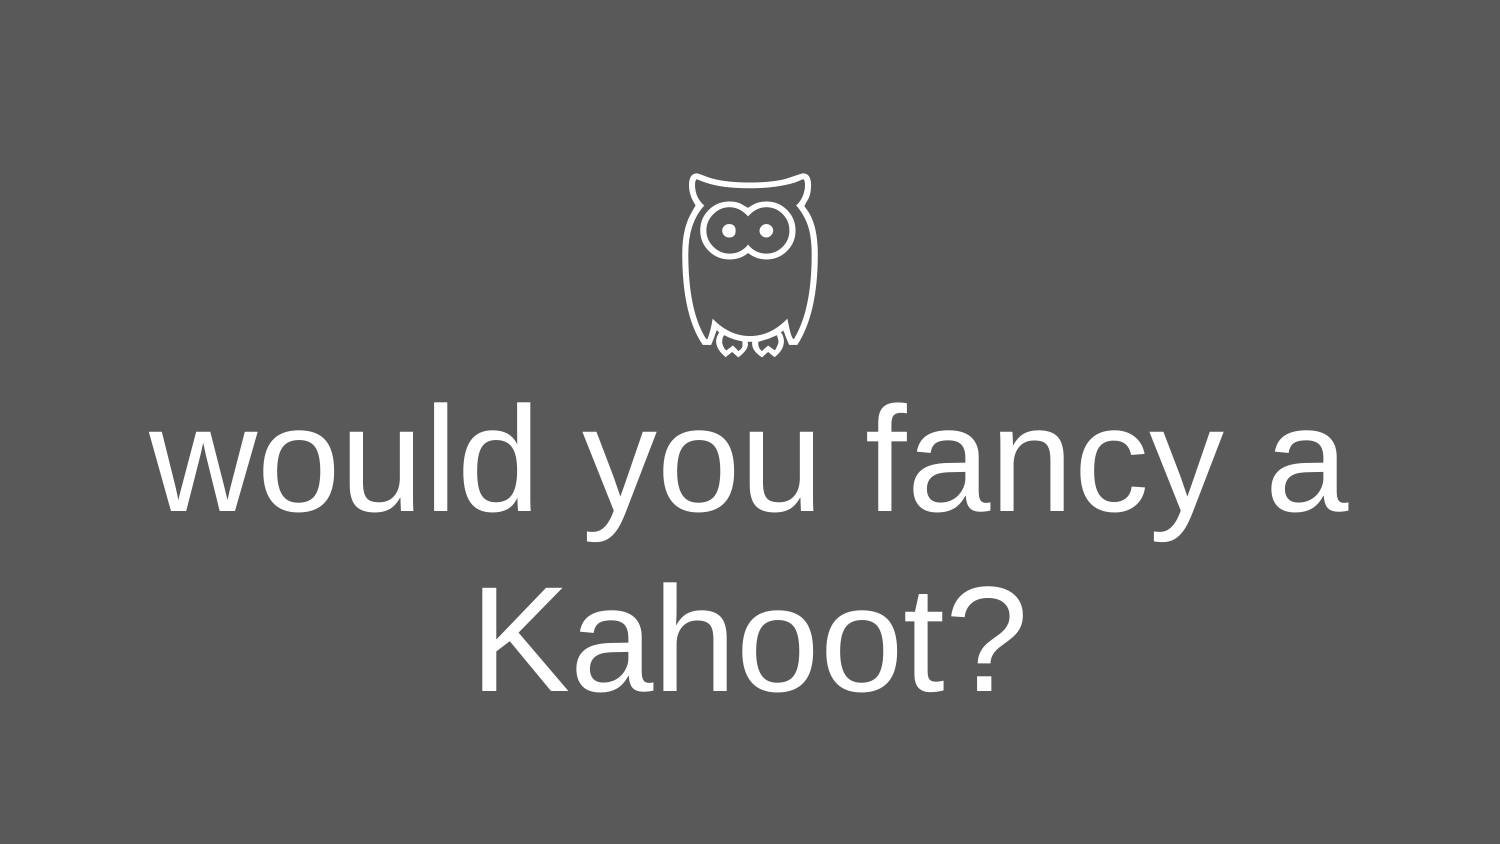

# 🦉 would you fancy a Kahoot?